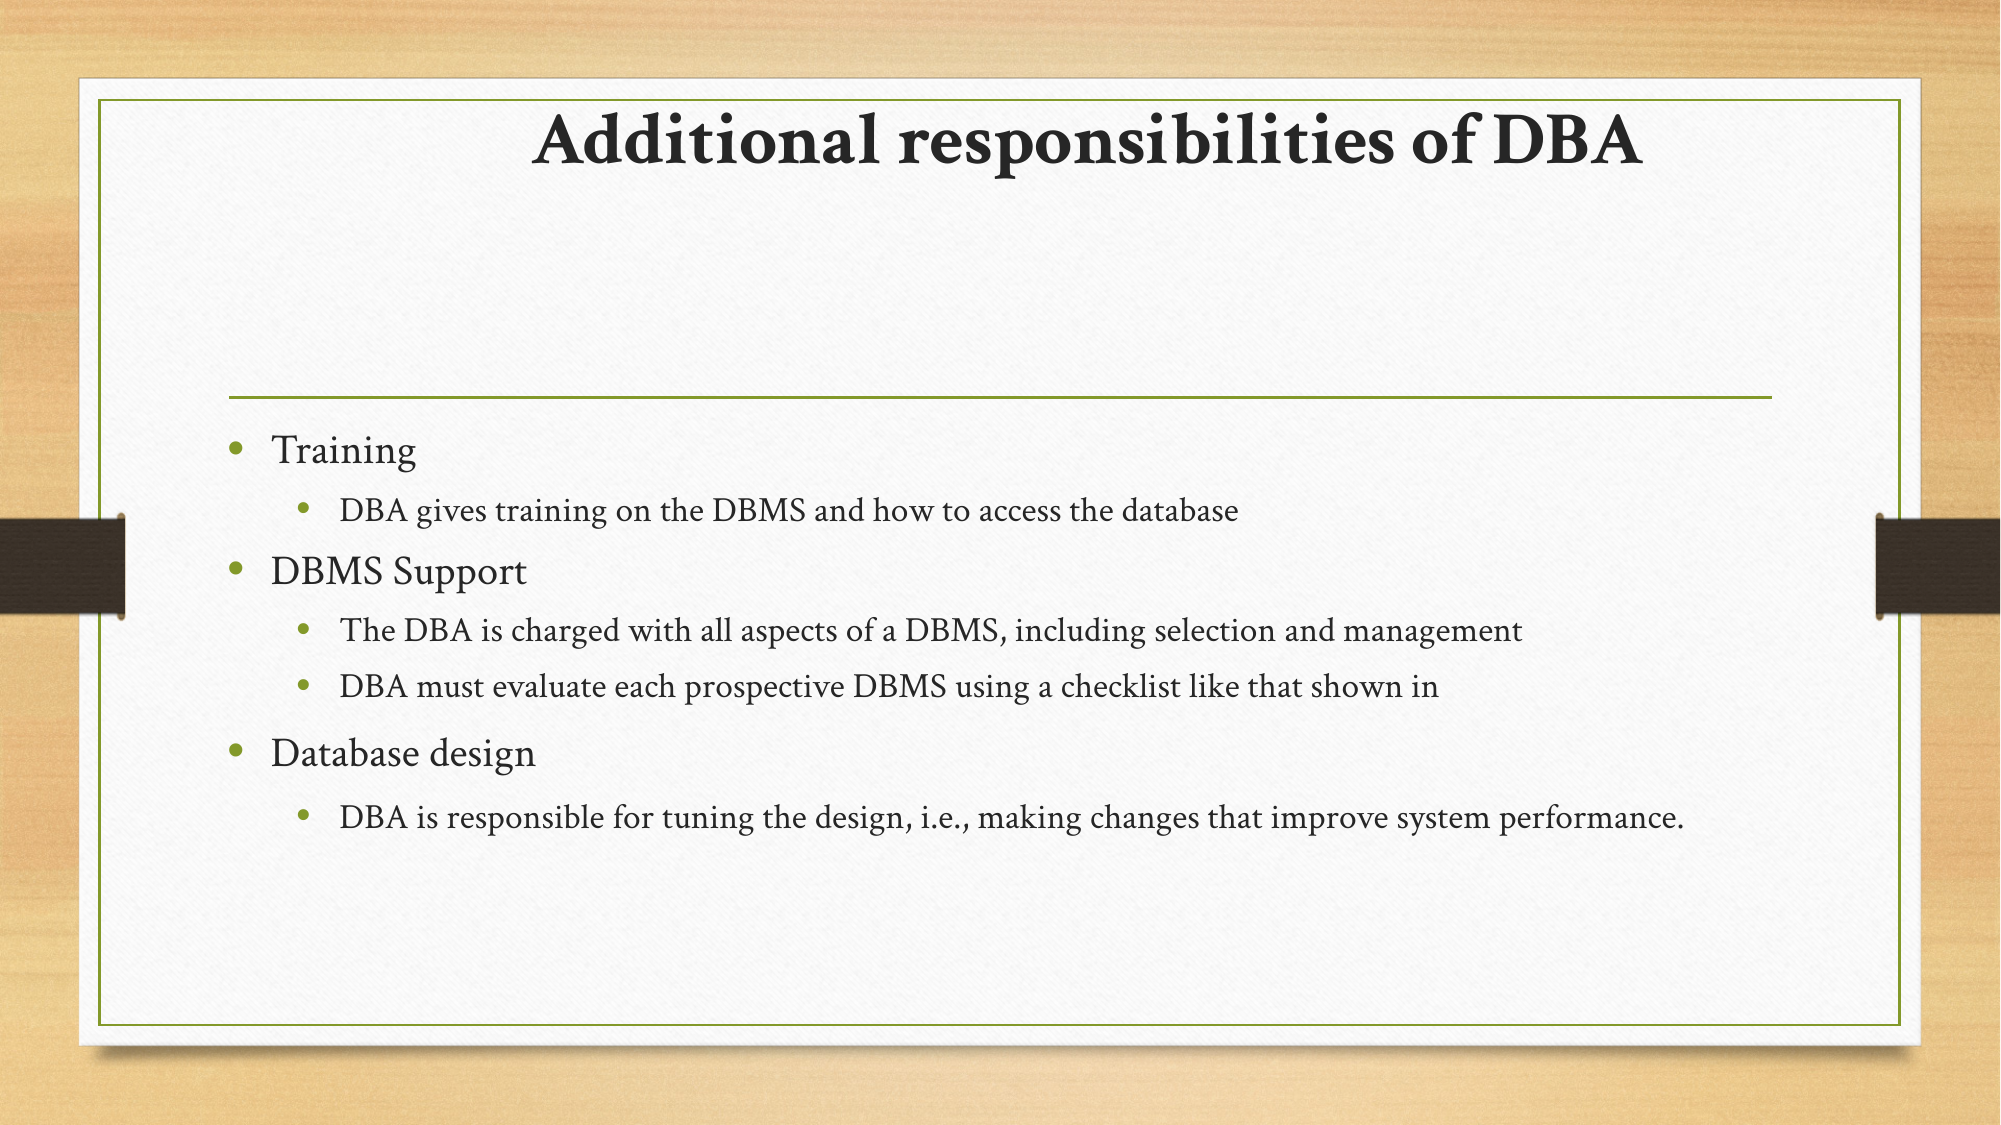

# Additional responsibilities of DBA
Training
DBA gives training on the DBMS and how to access the database
DBMS Support
The DBA is charged with all aspects of a DBMS, including selection and management
DBA must evaluate each prospective DBMS using a checklist like that shown in
Database design
DBA is responsible for tuning the design, i.e., making changes that improve system performance.